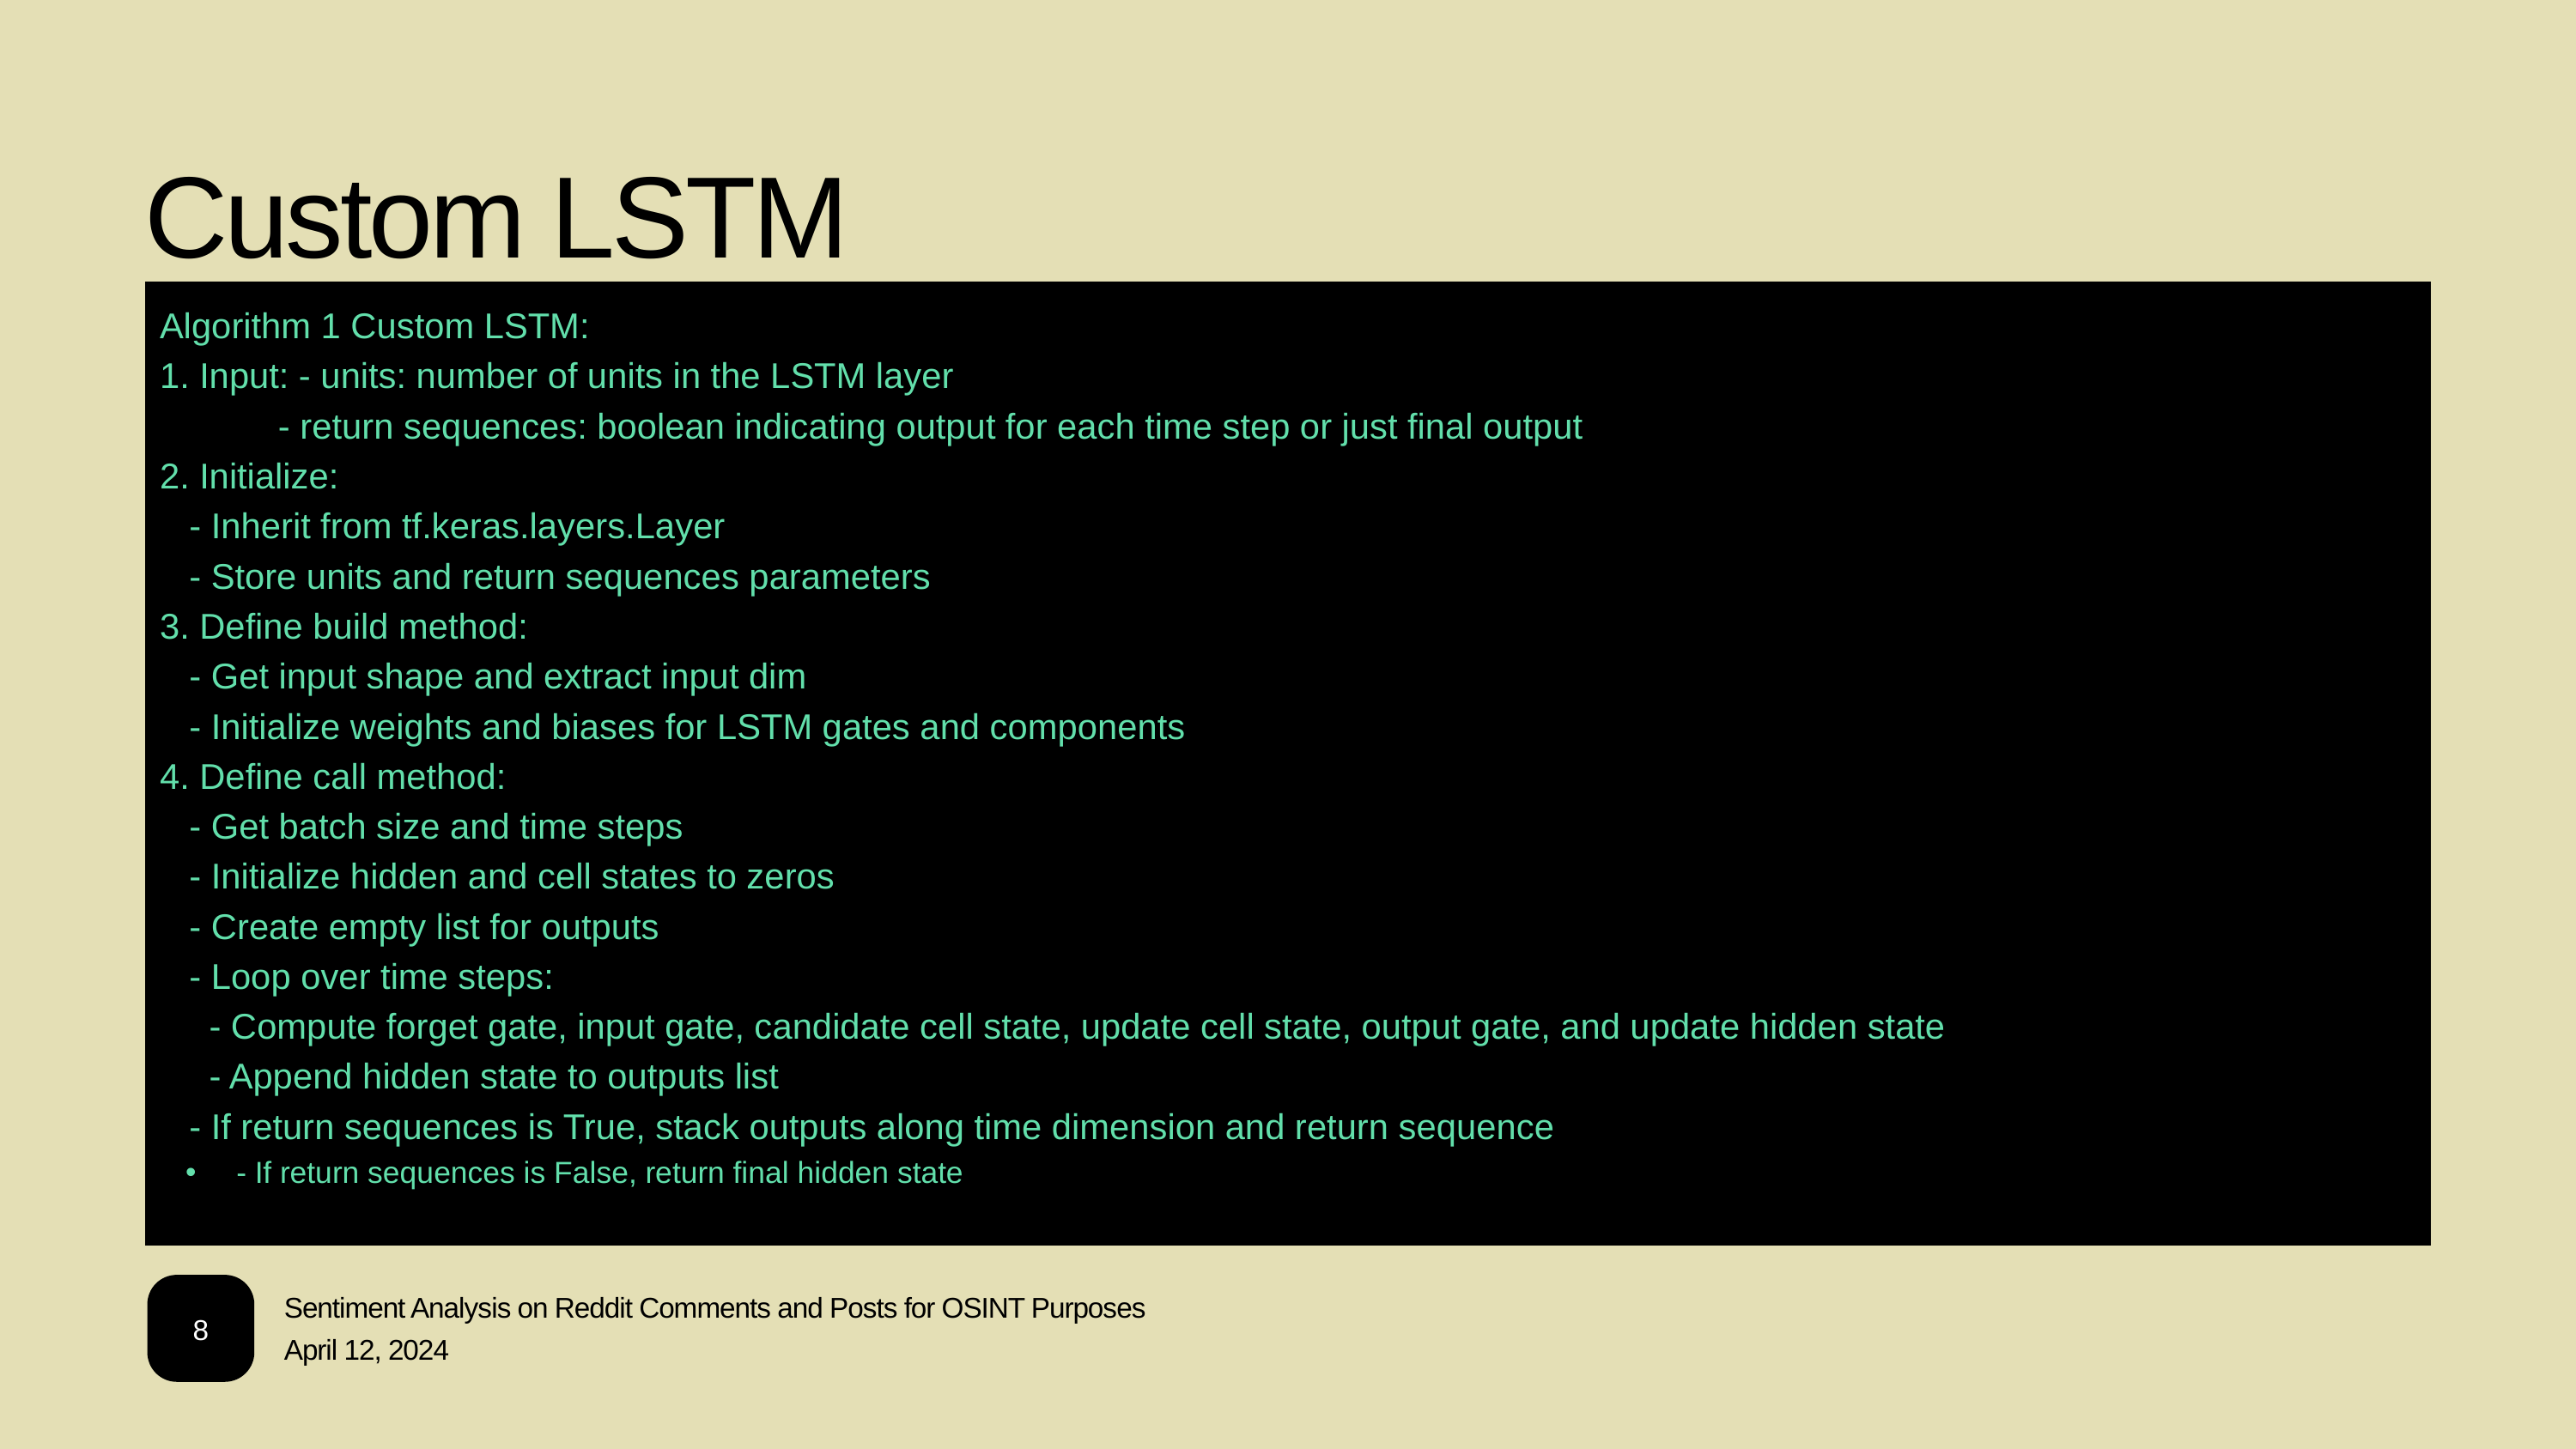

Custom LSTM
| Algorithm 1 Custom LSTM: 1. Input: - units: number of units in the LSTM layer - return sequences: boolean indicating output for each time step or just final output 2. Initialize: - Inherit from tf.keras.layers.Layer - Store units and return sequences parameters 3. Define build method: - Get input shape and extract input dim - Initialize weights and biases for LSTM gates and components 4. Define call method: - Get batch size and time steps - Initialize hidden and cell states to zeros - Create empty list for outputs - Loop over time steps: - Compute forget gate, input gate, candidate cell state, update cell state, output gate, and update hidden state - Append hidden state to outputs list - If return sequences is True, stack outputs along time dimension and return sequence - If return sequences is False, return final hidden state |
| --- |

Sentiment Analysis on Reddit Comments and Posts for OSINT Purposes
8
April 12, 2024